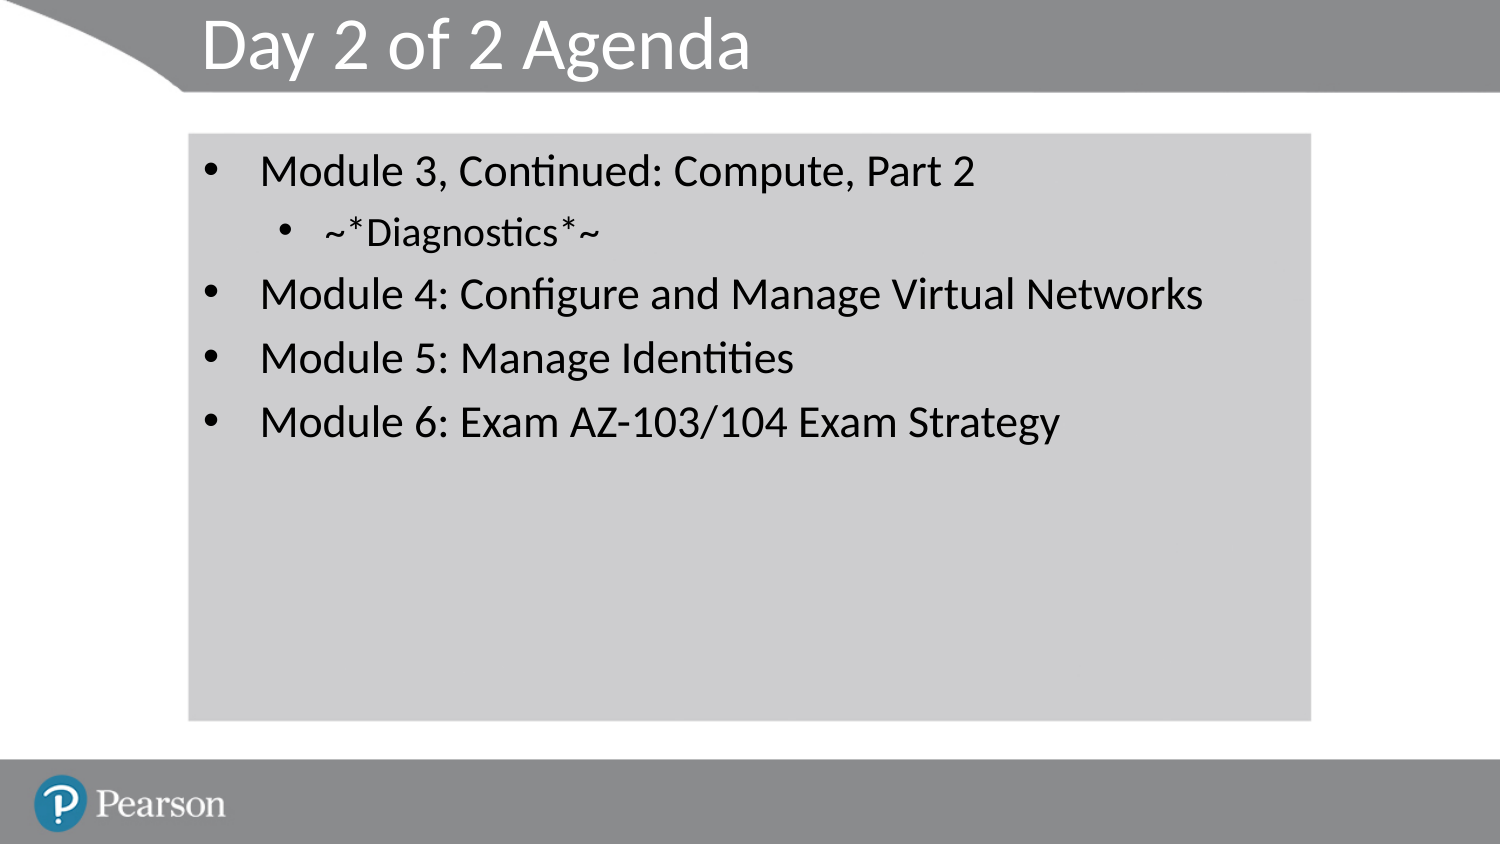

# Day 2 of 2 Agenda
Module 3, Continued: Compute, Part 2
~*Diagnostics*~
Module 4: Configure and Manage Virtual Networks
Module 5: Manage Identities
Module 6: Exam AZ-103/104 Exam Strategy